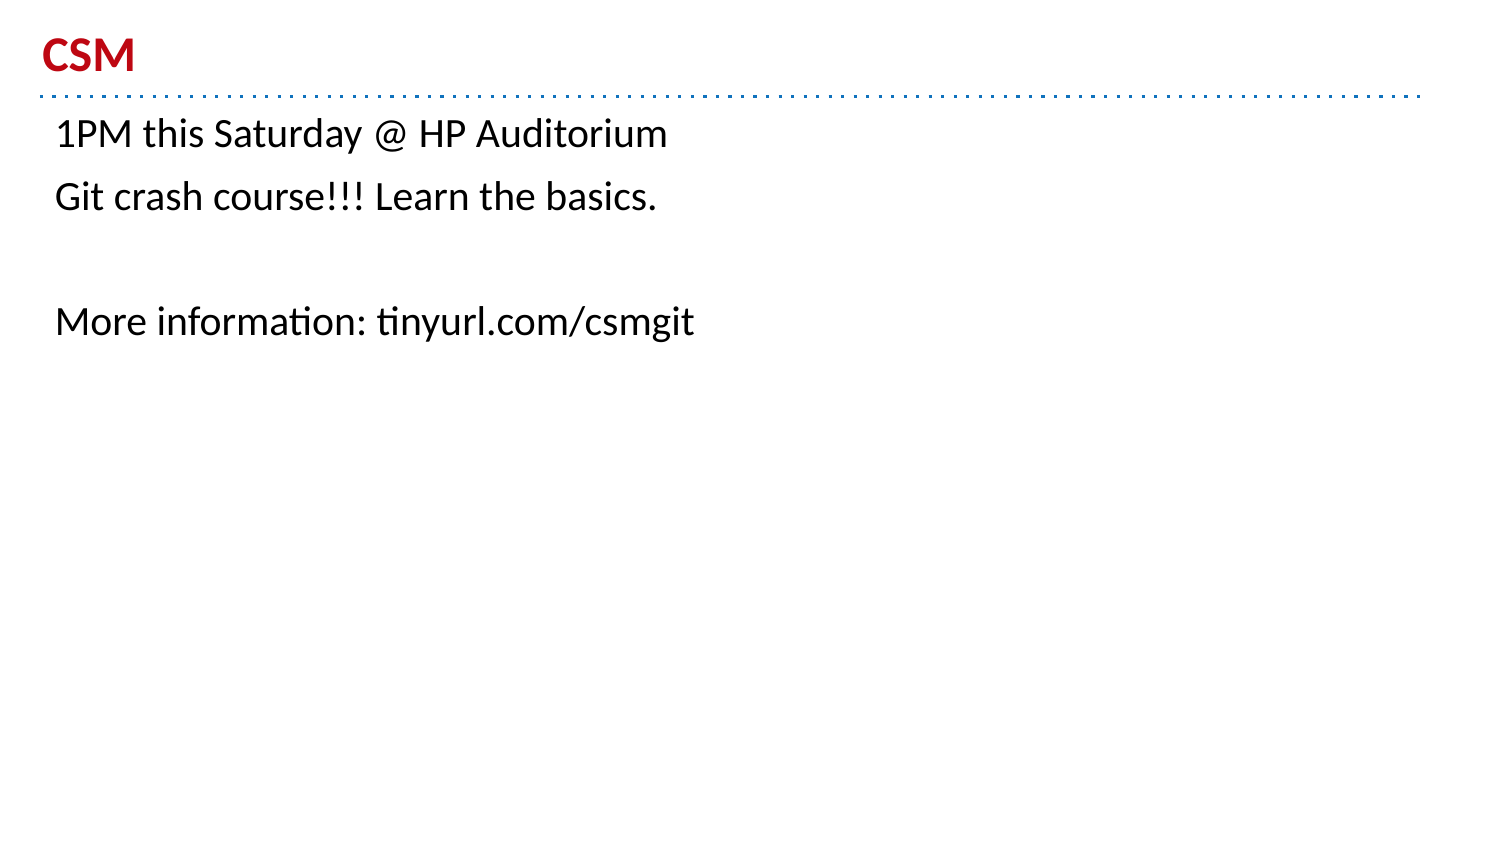

# CSM
1PM this Saturday @ HP Auditorium
Git crash course!!! Learn the basics.

More information: tinyurl.com/csmgit